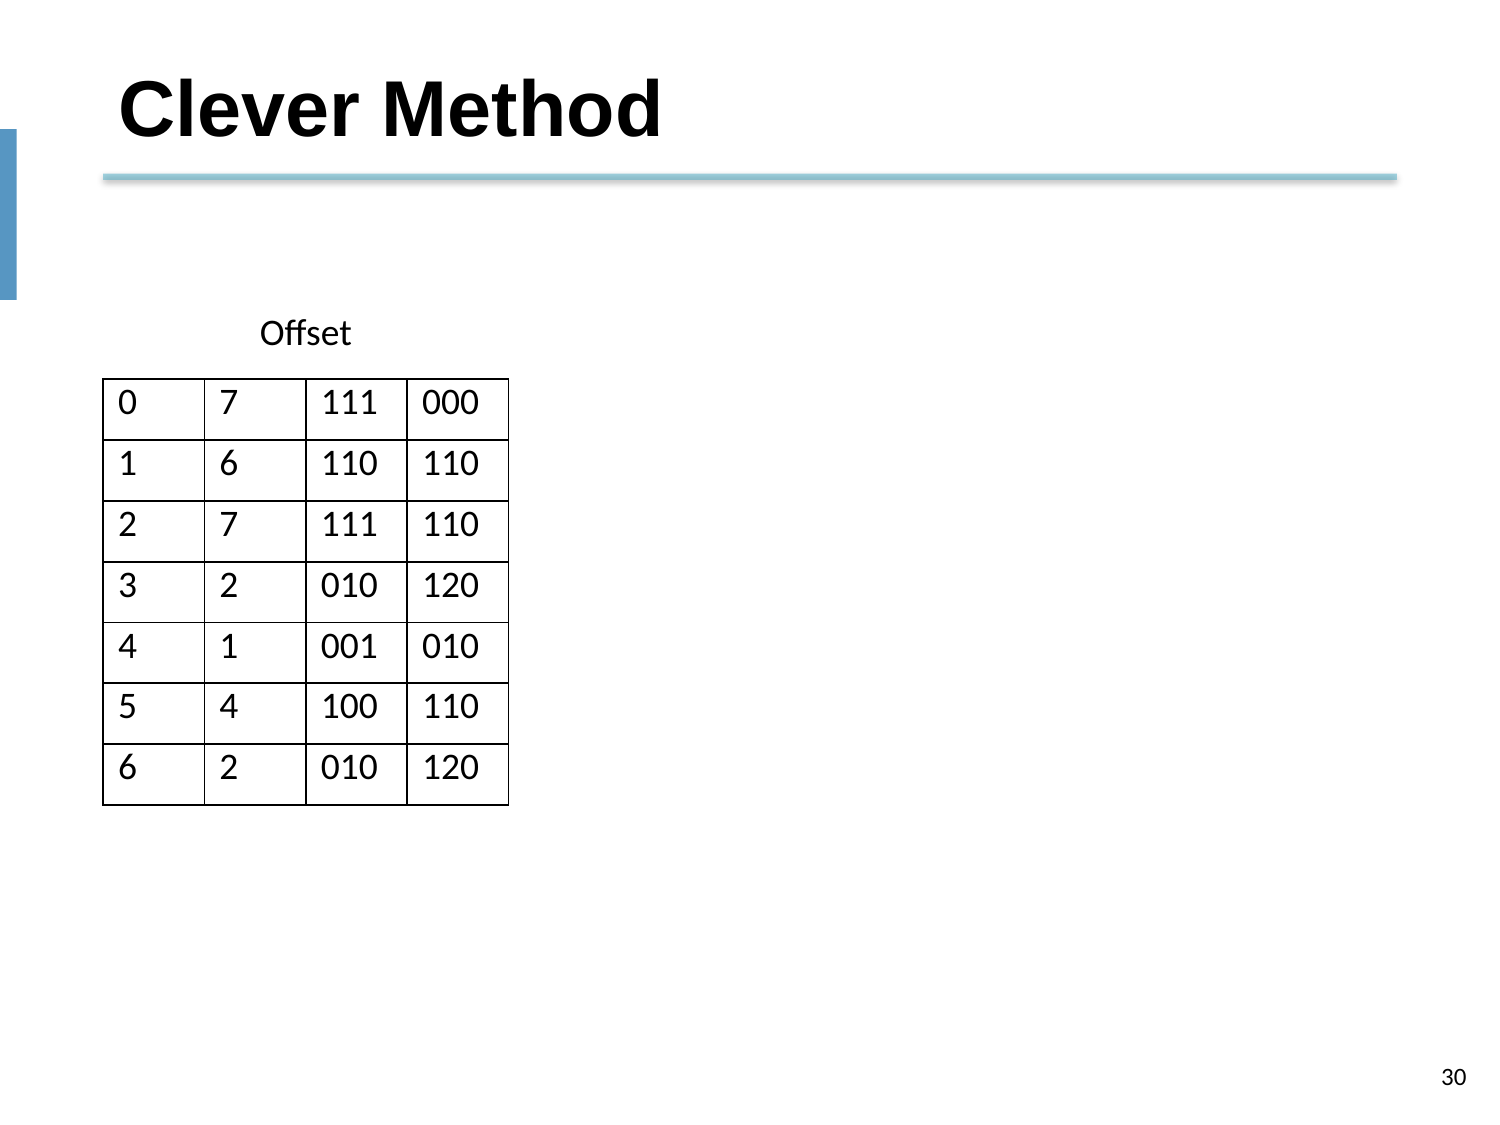

# Clever Method

Offset
| 0 | 7 | 111 | 000 |
| --- | --- | --- | --- |
| 1 | 6 | 110 | 110 |
| 2 | 7 | 111 | 110 |
| 3 | 2 | 010 | 120 |
| 4 | 1 | 001 | 010 |
| 5 | 4 | 100 | 110 |
| 6 | 2 | 010 | 120 |
30